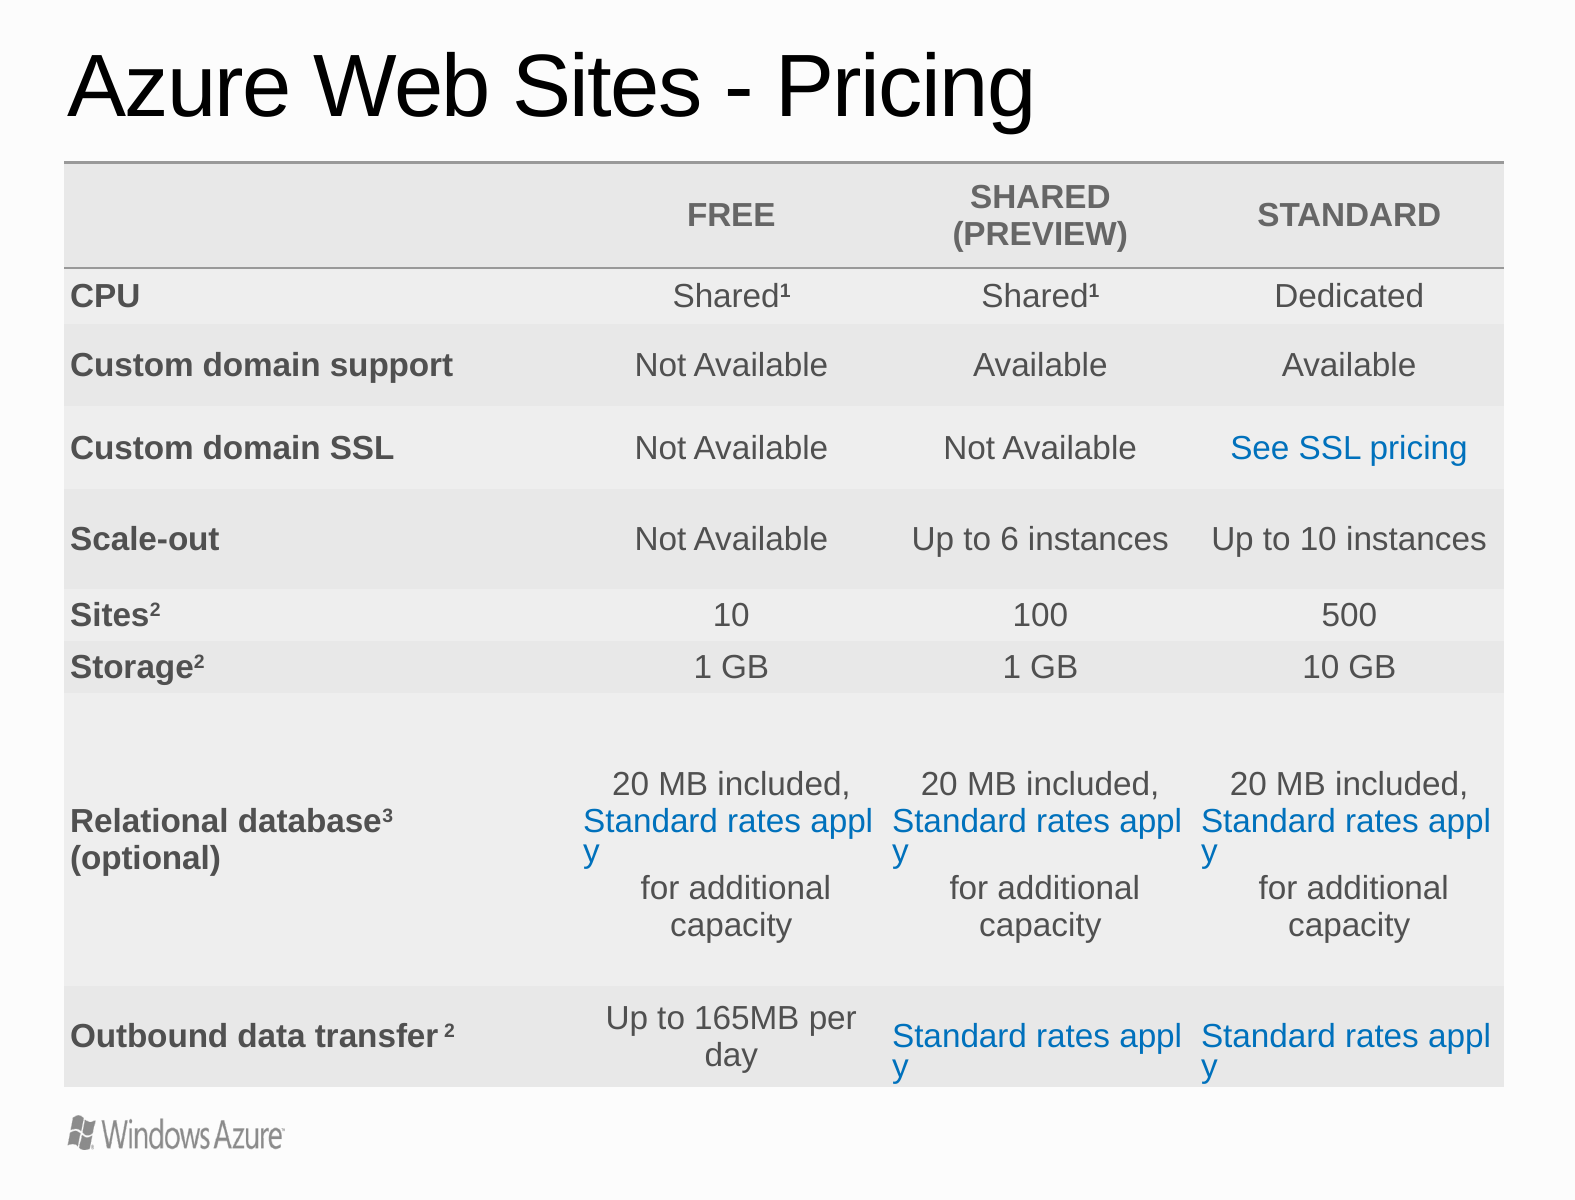

# Azure Web Sites - Pricing
|  | FREE | SHARED (PREVIEW) | STANDARD |
| --- | --- | --- | --- |
| CPU | Shared1 | Shared1 | Dedicated |
| Custom domain support | Not Available | Available | Available |
| Custom domain SSL | Not Available | Not Available | See SSL pricing |
| Scale-out | Not Available | Up to 6 instances | Up to 10 instances |
| Sites2 | 10 | 100 | 500 |
| Storage2 | 1 GB | 1 GB | 10 GB |
| Relational database3 (optional) | 20 MB included, Standard rates apply for additional capacity | 20 MB included, Standard rates apply for additional capacity | 20 MB included, Standard rates apply for additional capacity |
| Outbound data transfer 2 | Up to 165MB per day | Standard rates apply | Standard rates apply |